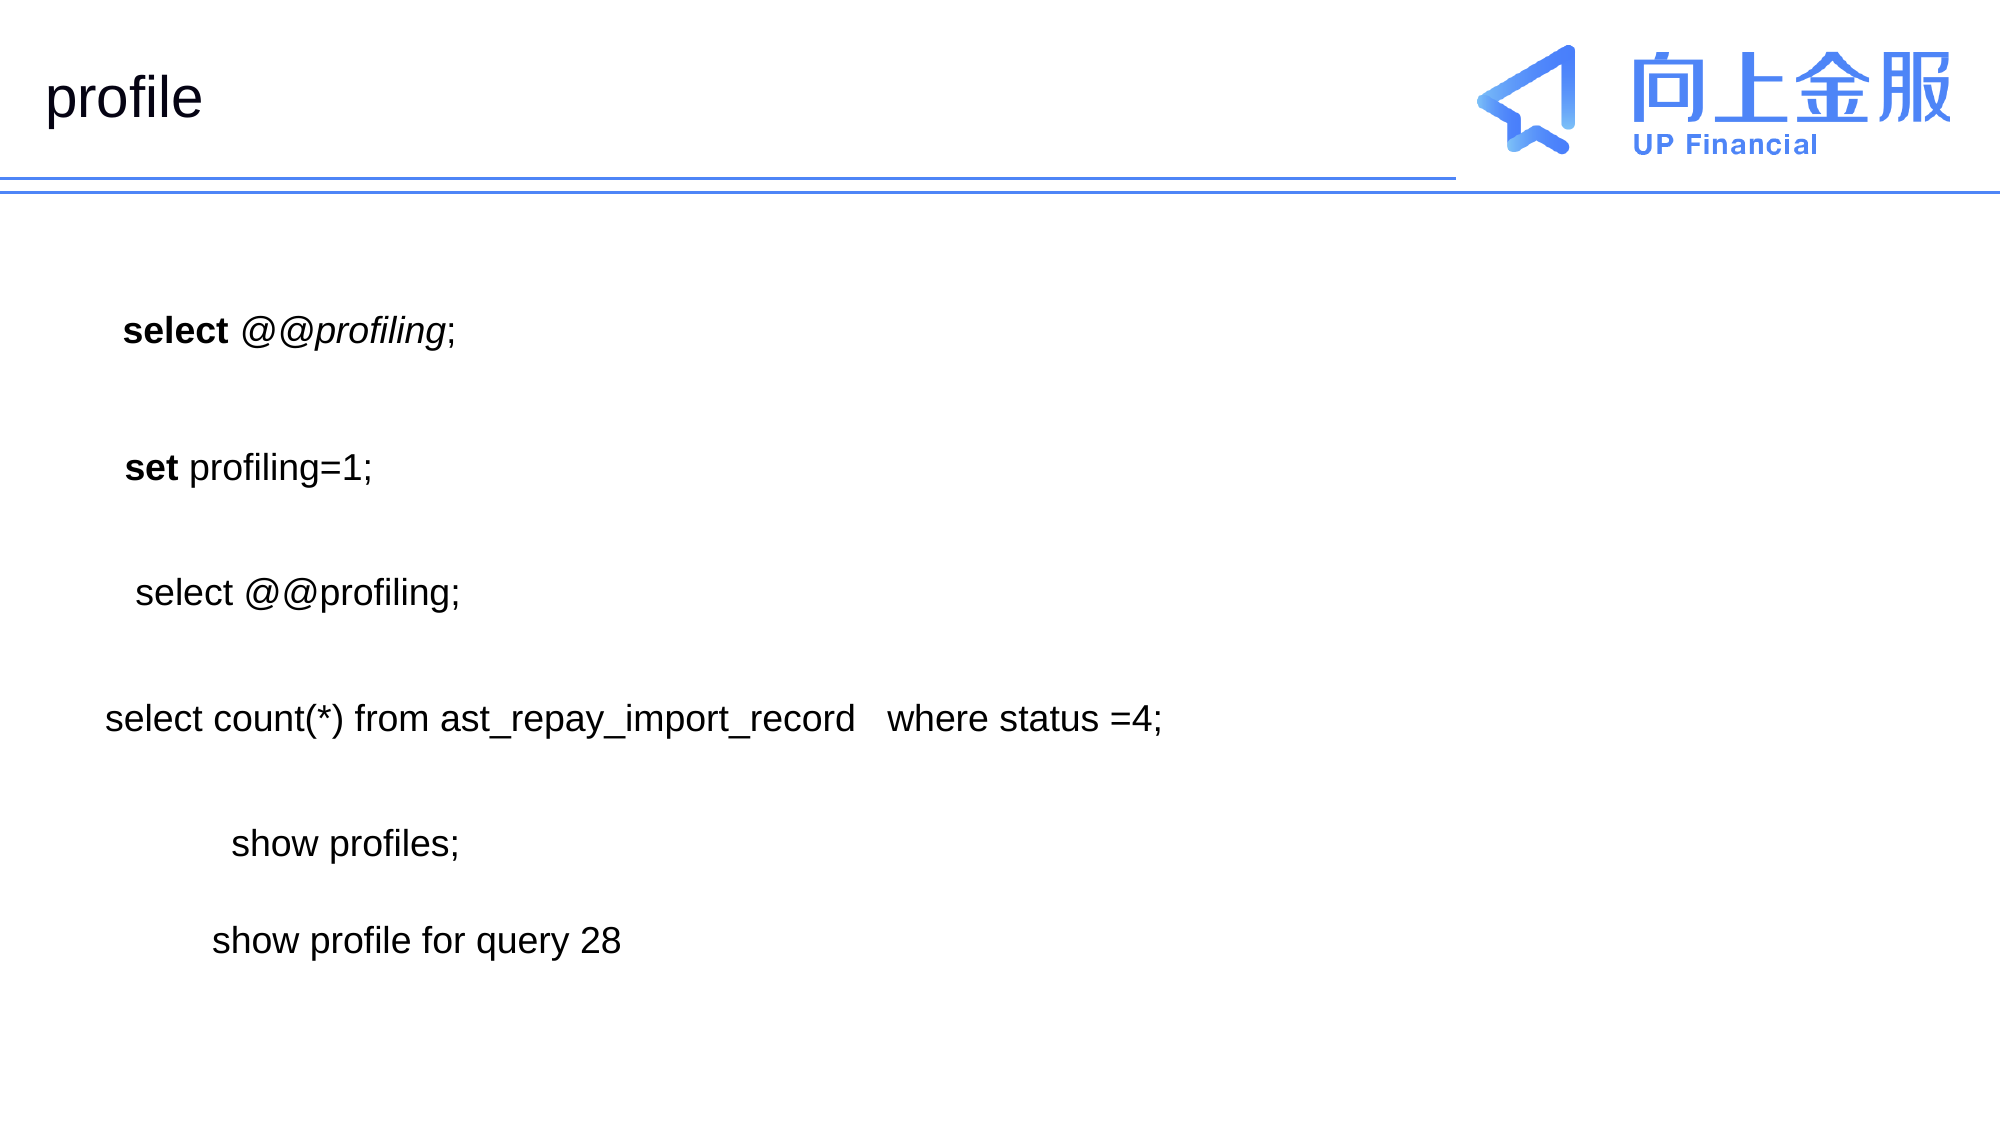

# profile
select @@profiling;
set profiling=1;
select @@profiling;
select count(*) from ast_repay_import_record   where status =4;
show profiles;
show profile for query 28